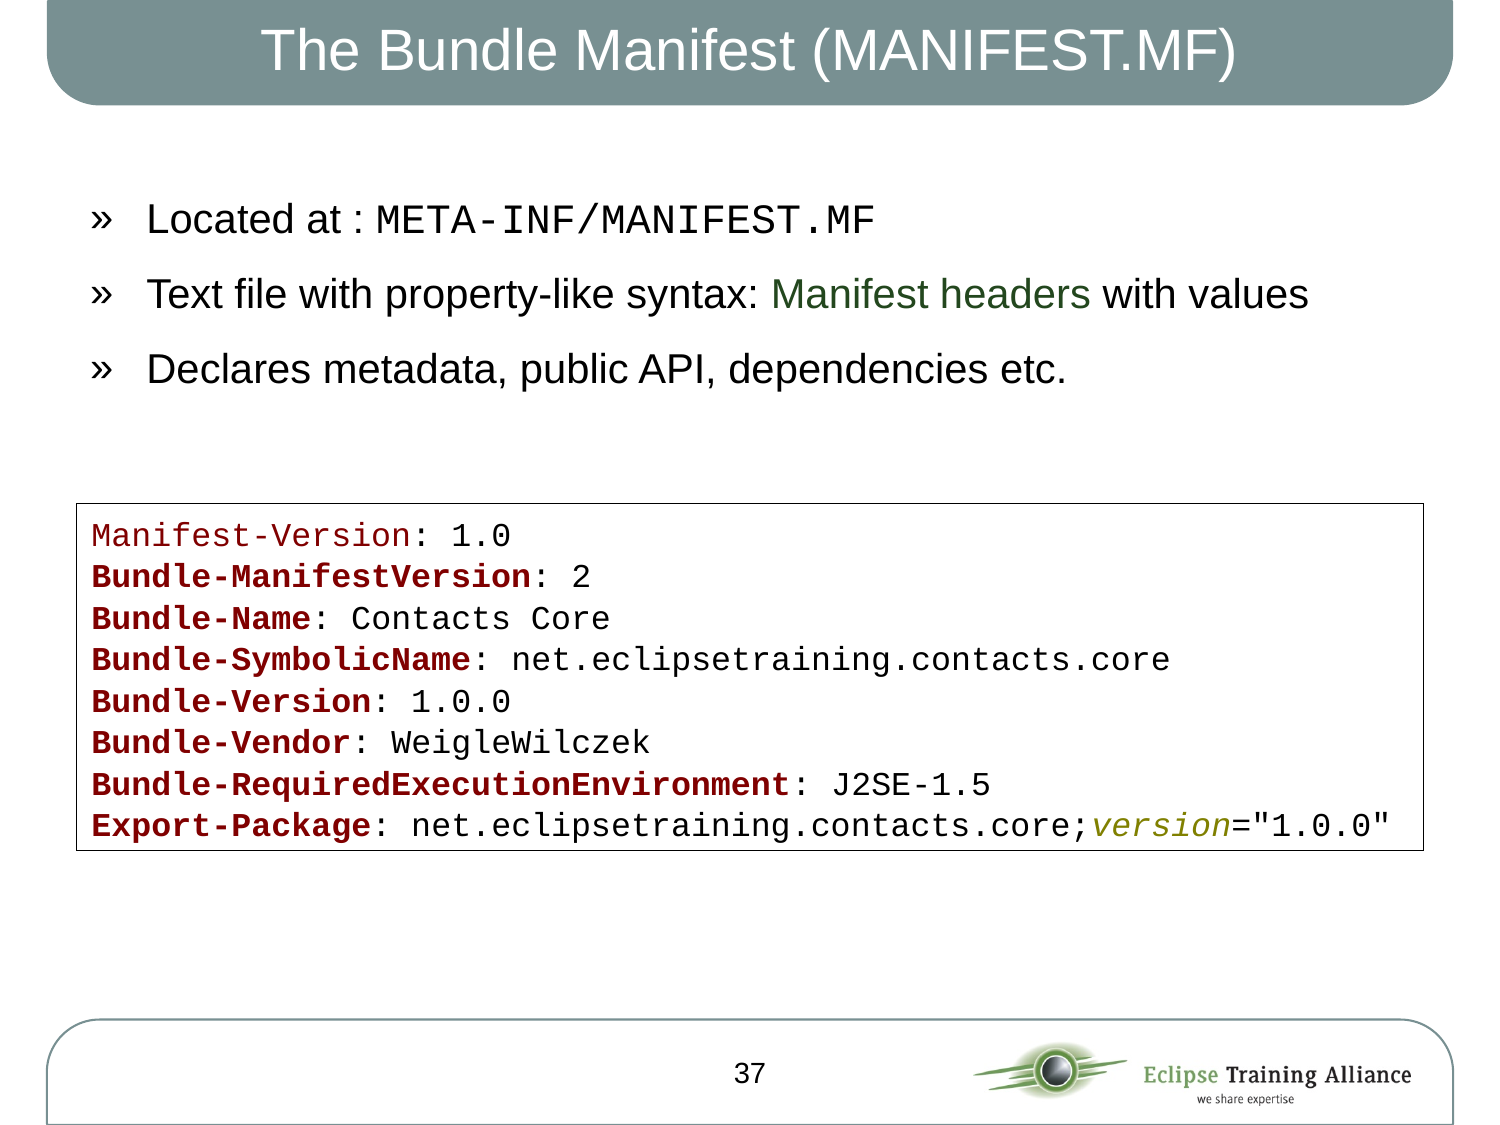

# The Bundle Manifest (MANIFEST.MF)
Located at : META-INF/MANIFEST.MF
Text file with property-like syntax: Manifest headers with values
Declares metadata, public API, dependencies etc.
Manifest-Version: 1.0
Bundle-ManifestVersion: 2
Bundle-Name: Contacts Core
Bundle-SymbolicName: net.eclipsetraining.contacts.core
Bundle-Version: 1.0.0
Bundle-Vendor: WeigleWilczek
Bundle-RequiredExecutionEnvironment: J2SE-1.5
Export-Package: net.eclipsetraining.contacts.core;version="1.0.0"